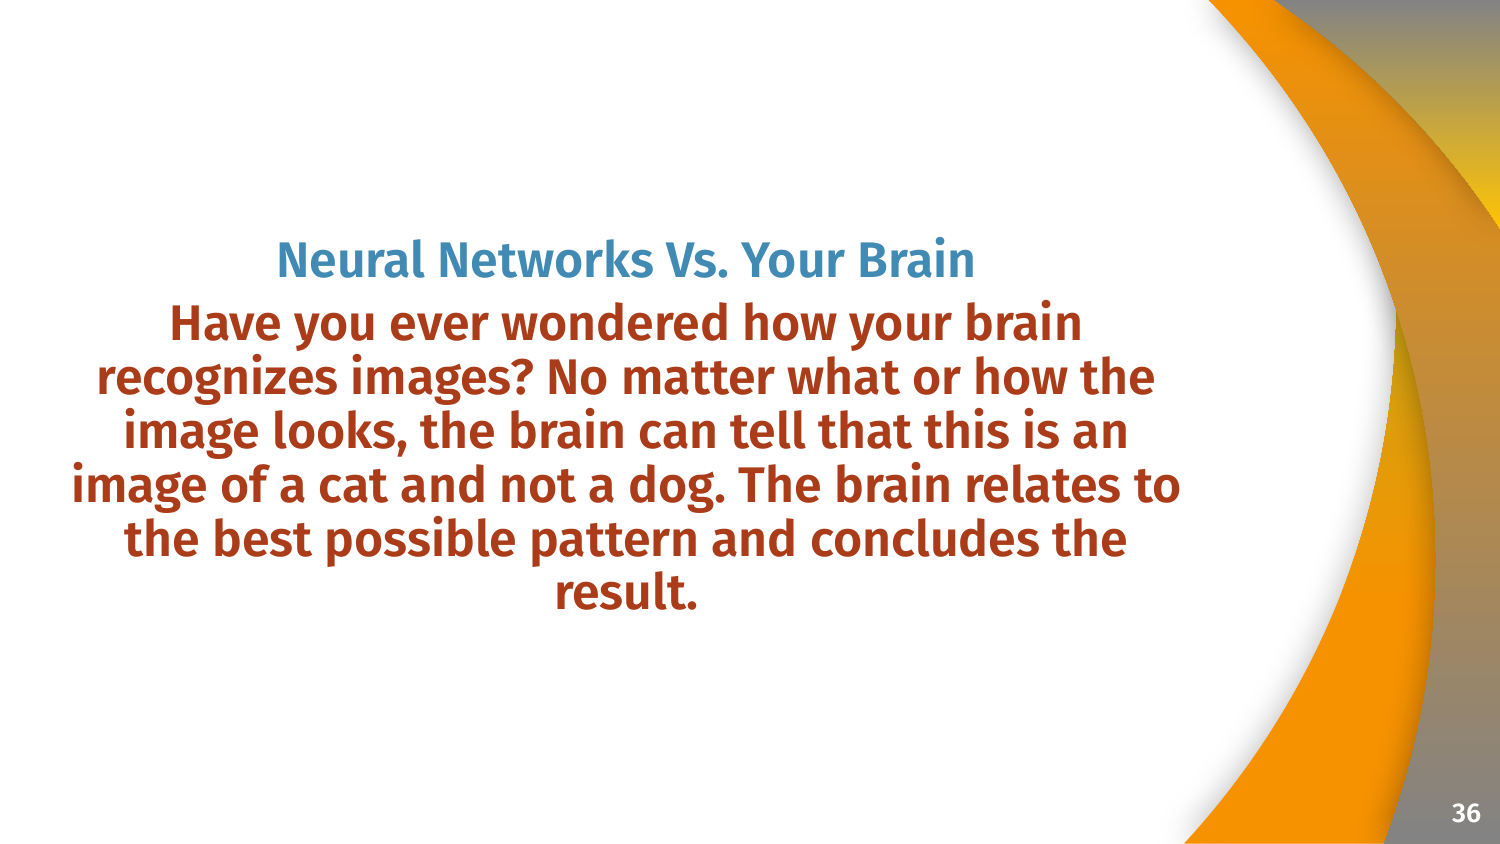

# Neural Networks Vs. Your Brain
Have you ever wondered how your brain recognizes images? No matter what or how the image looks, the brain can tell that this is an image of a cat and not a dog. The brain relates to the best possible pattern and concludes the result.
36